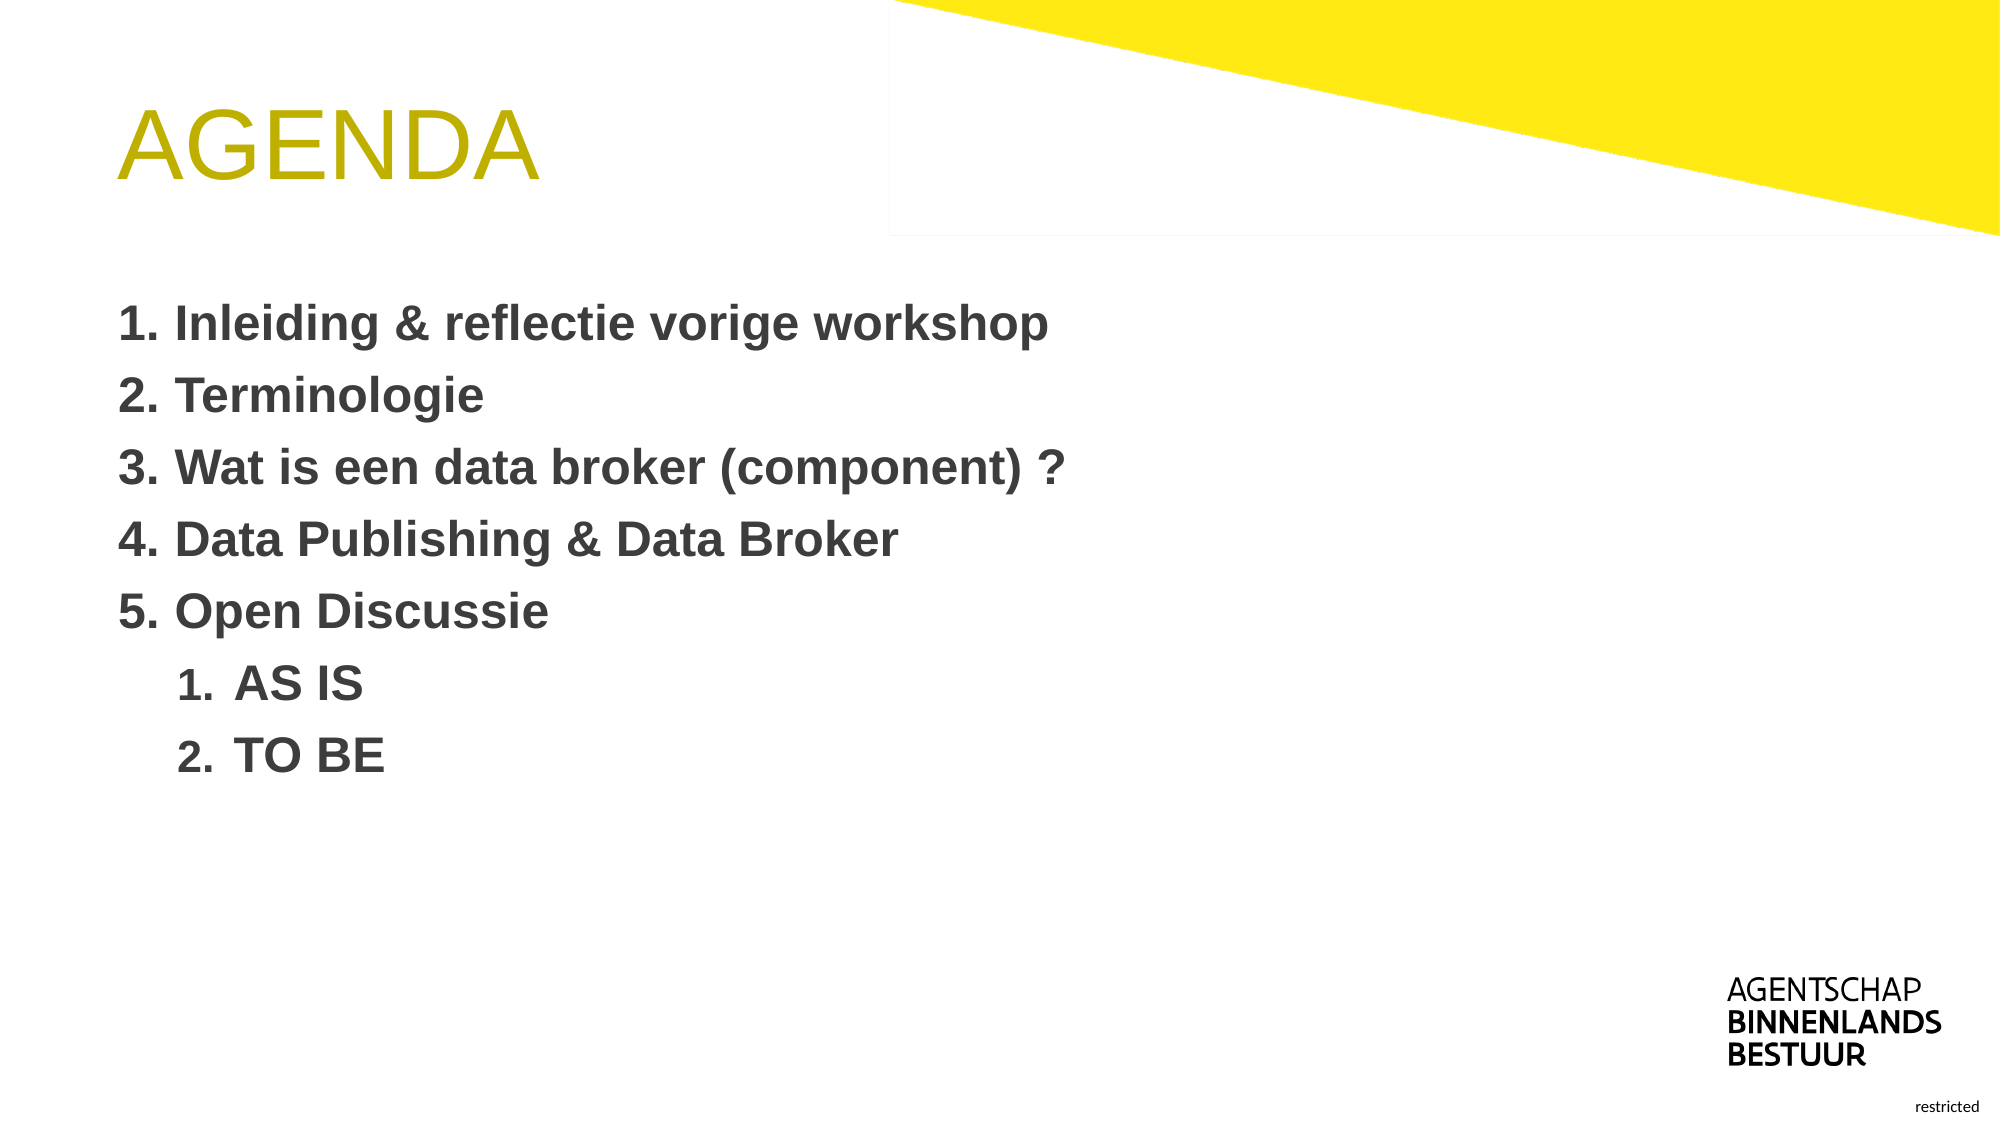

# AGENDA

Inleiding & reflectie vorige workshop
Terminologie
Wat is een data broker (component) ?
Data Publishing & Data Broker
Open Discussie
AS IS
TO BE